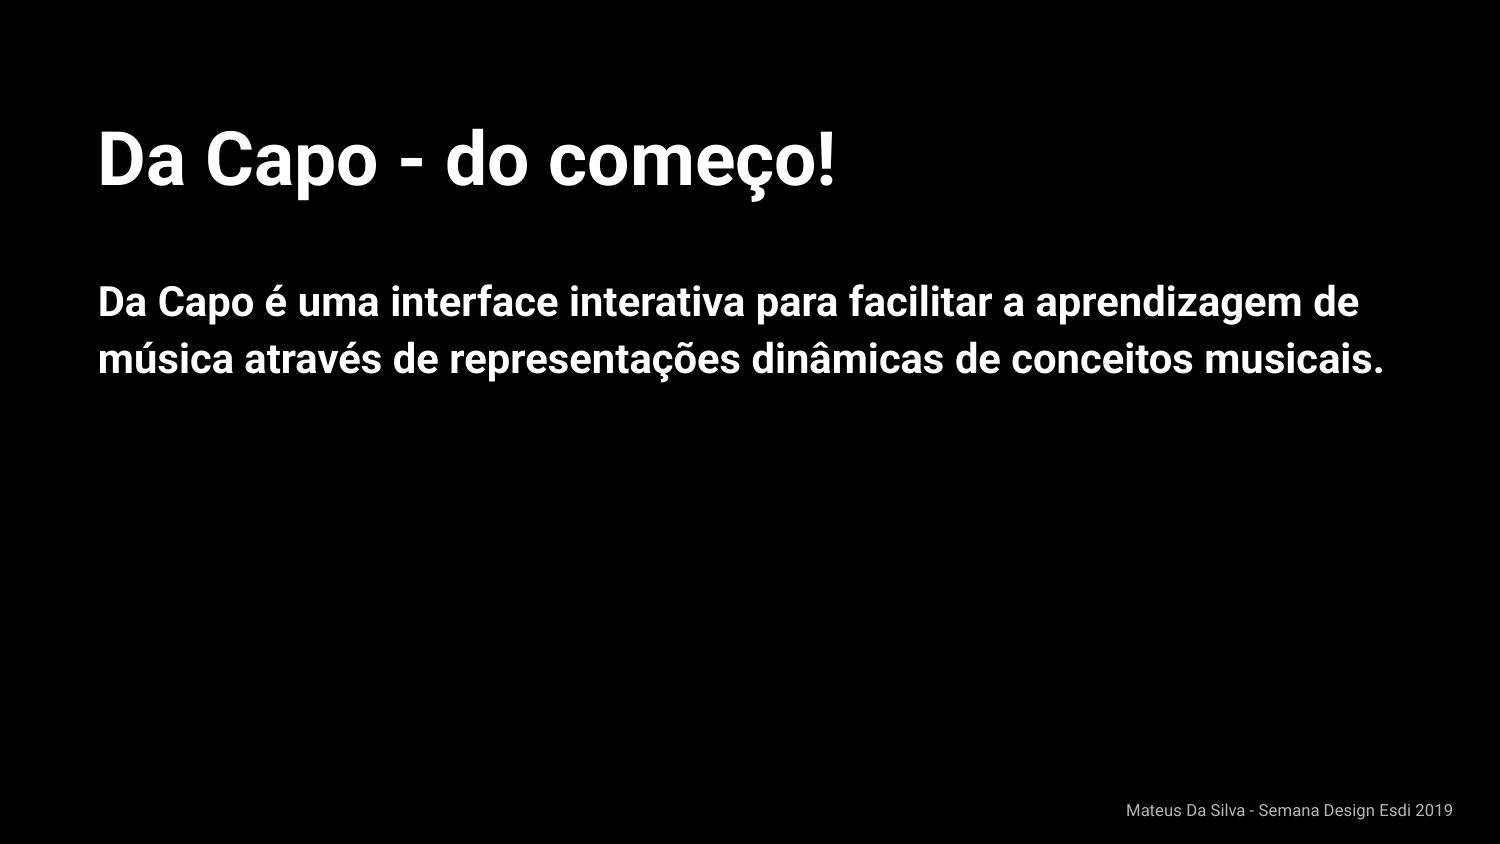

Da Capo - do começo!
Da Capo é uma interface interativa para facilitar a aprendizagem de música através de representações dinâmicas de conceitos musicais.
Mateus Da Silva - Semana Design Esdi 2019